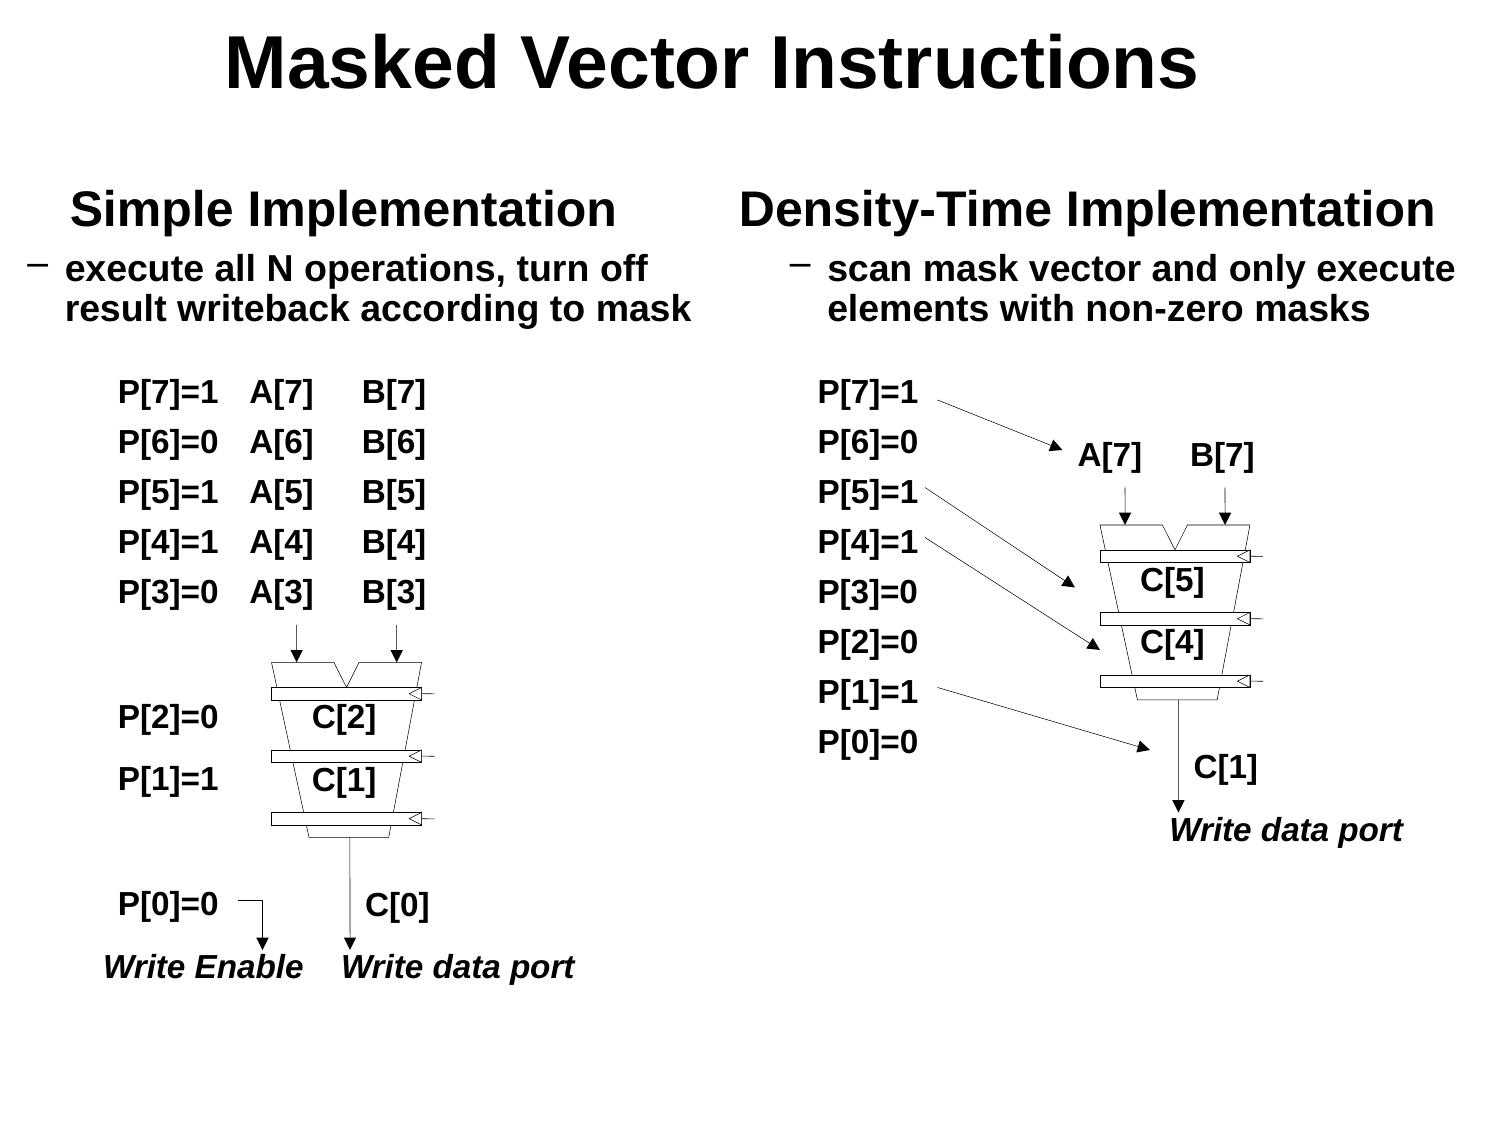

# Masked Vector Instructions
Simple Implementation
execute all N operations, turn off result writeback according to mask
P[7]=1
A[7]
B[7]
P[6]=0
A[6]
B[6]
P[5]=1
A[5]
B[5]
P[4]=1
A[4]
B[4]
P[3]=0
A[3]
B[3]

P[2]=0

C[2]
P[1]=1

C[1]

P[0]=0
C[0]

Write Enable
Write data port
Density-Time Implementation
scan mask vector and only execute elements with non-zero masks
P[7]=1

P[6]=0
A[7]
B[7]
P[5]=1

P[4]=1

C[5]
P[3]=0
P[2]=0

C[4]
P[1]=1

P[0]=0
C[1]
Write data port